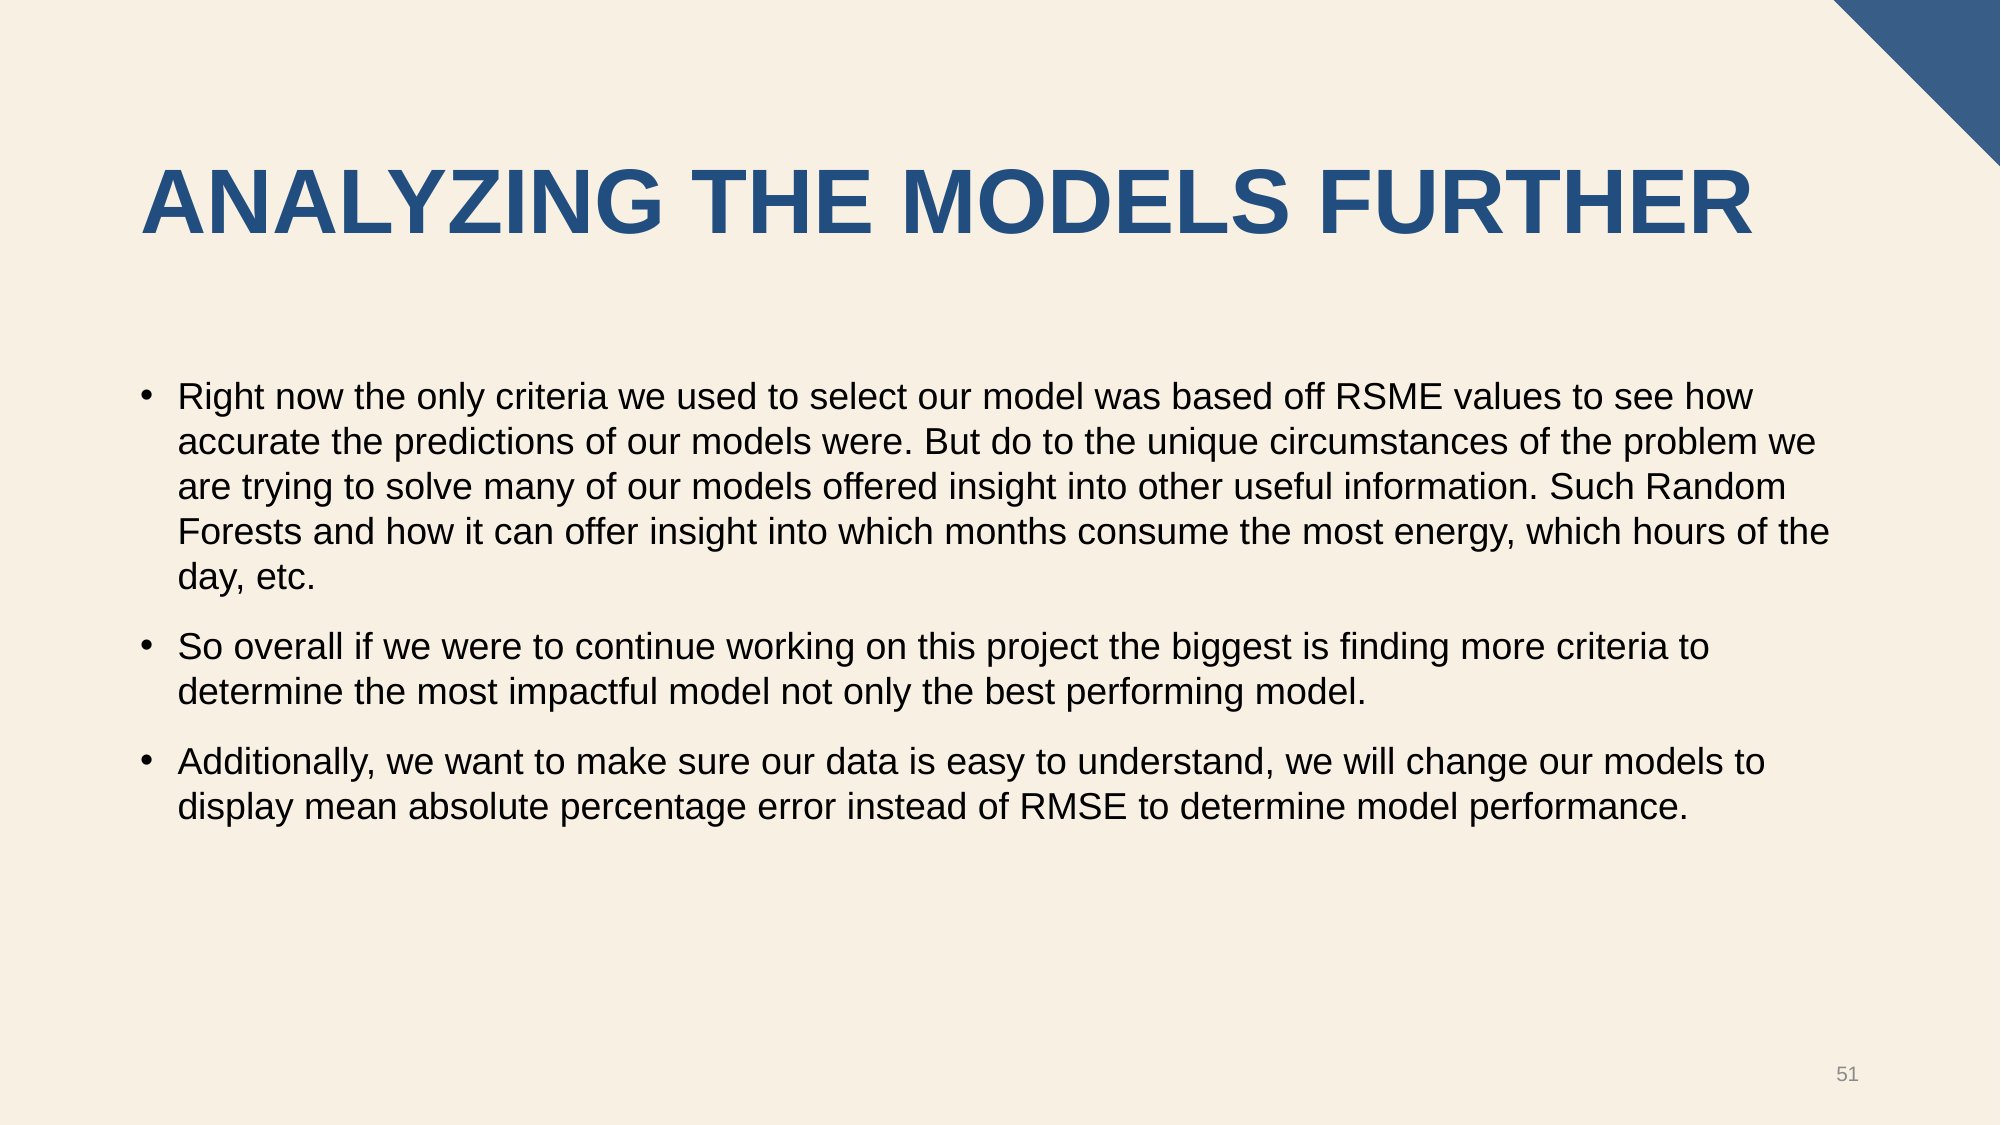

# Analyzing the models further
Right now the only criteria we used to select our model was based off RSME values to see how accurate the predictions of our models were. But do to the unique circumstances of the problem we are trying to solve many of our models offered insight into other useful information. Such Random Forests and how it can offer insight into which months consume the most energy, which hours of the day, etc.
So overall if we were to continue working on this project the biggest is finding more criteria to determine the most impactful model not only the best performing model.
Additionally, we want to make sure our data is easy to understand, we will change our models to display mean absolute percentage error instead of RMSE to determine model performance.
51